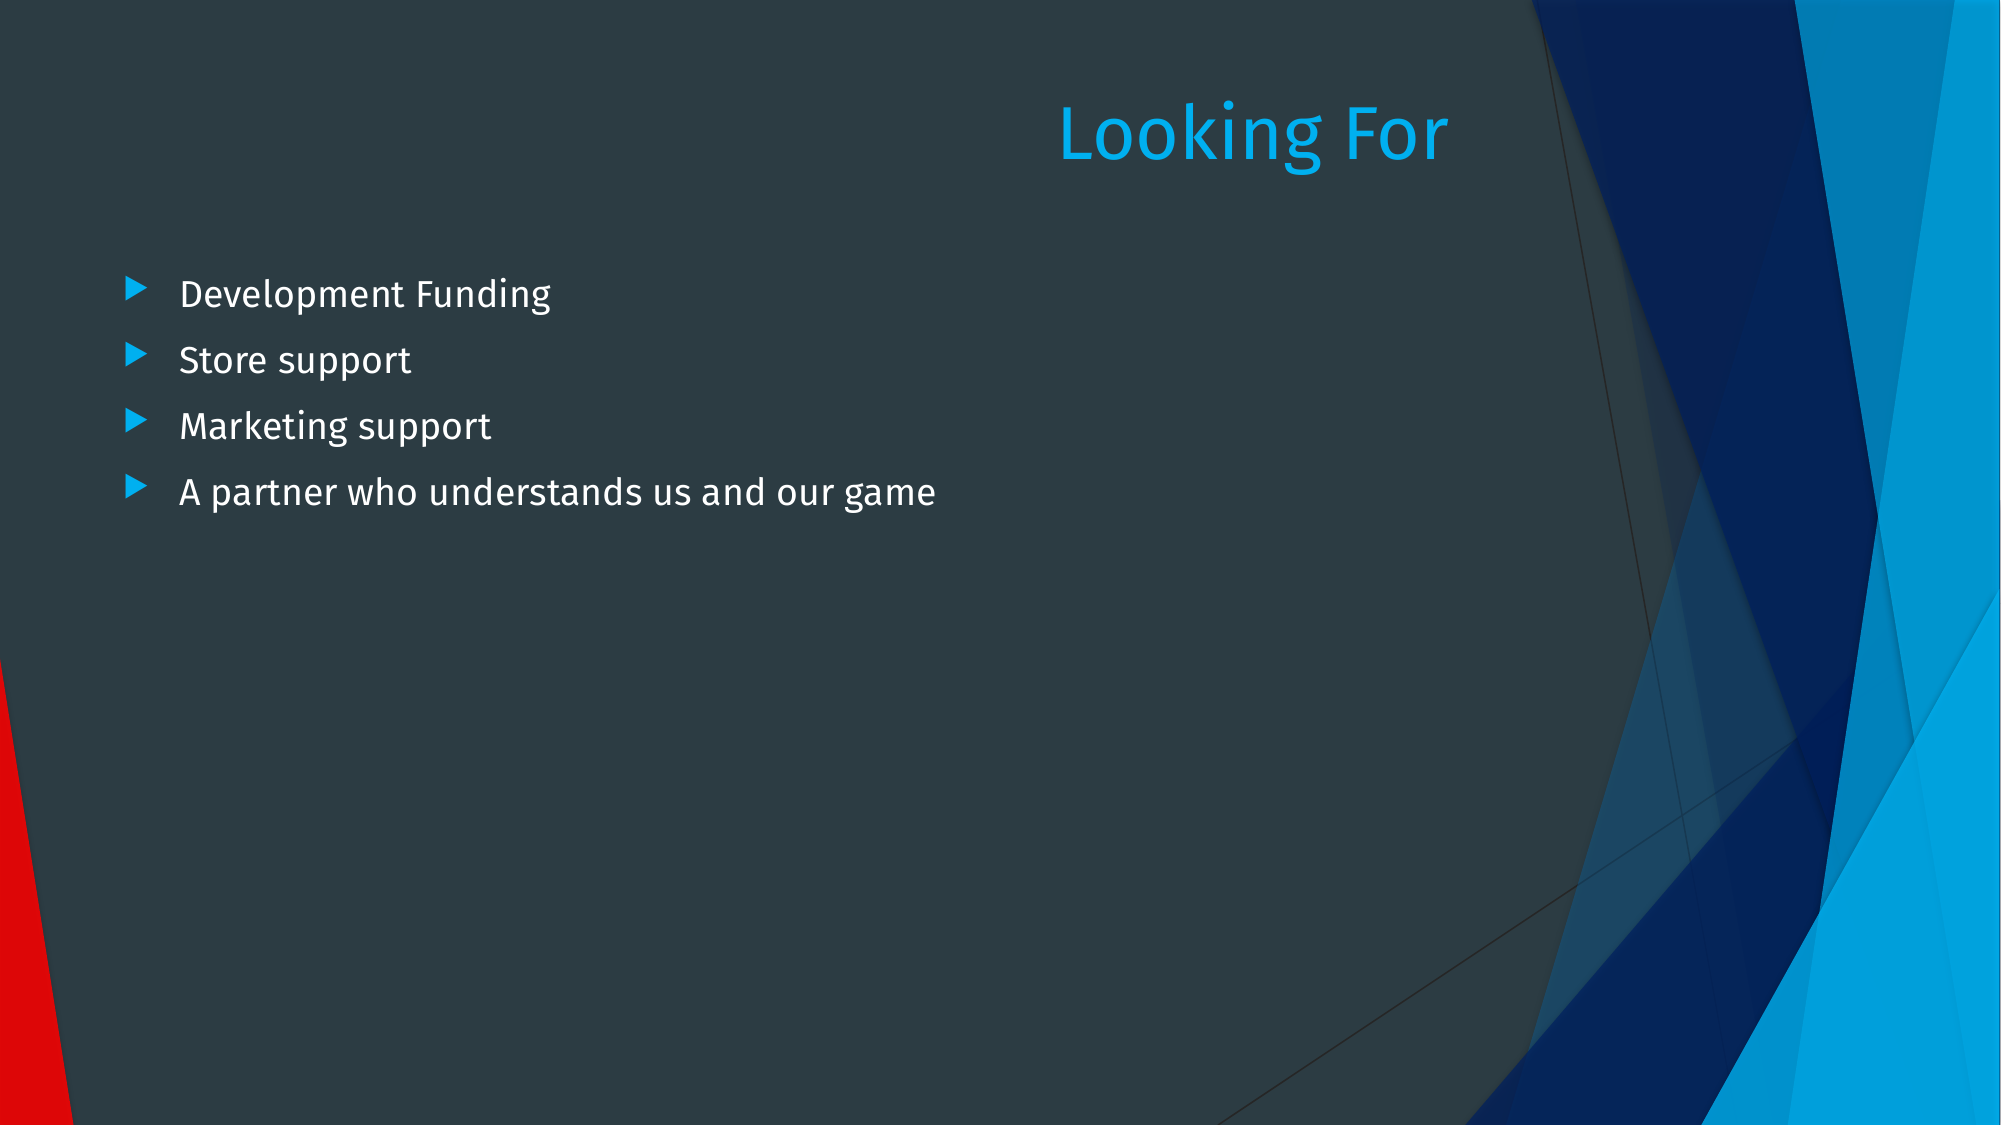

# Looking For
Development Funding
Store support
Marketing support
A partner who understands us and our game